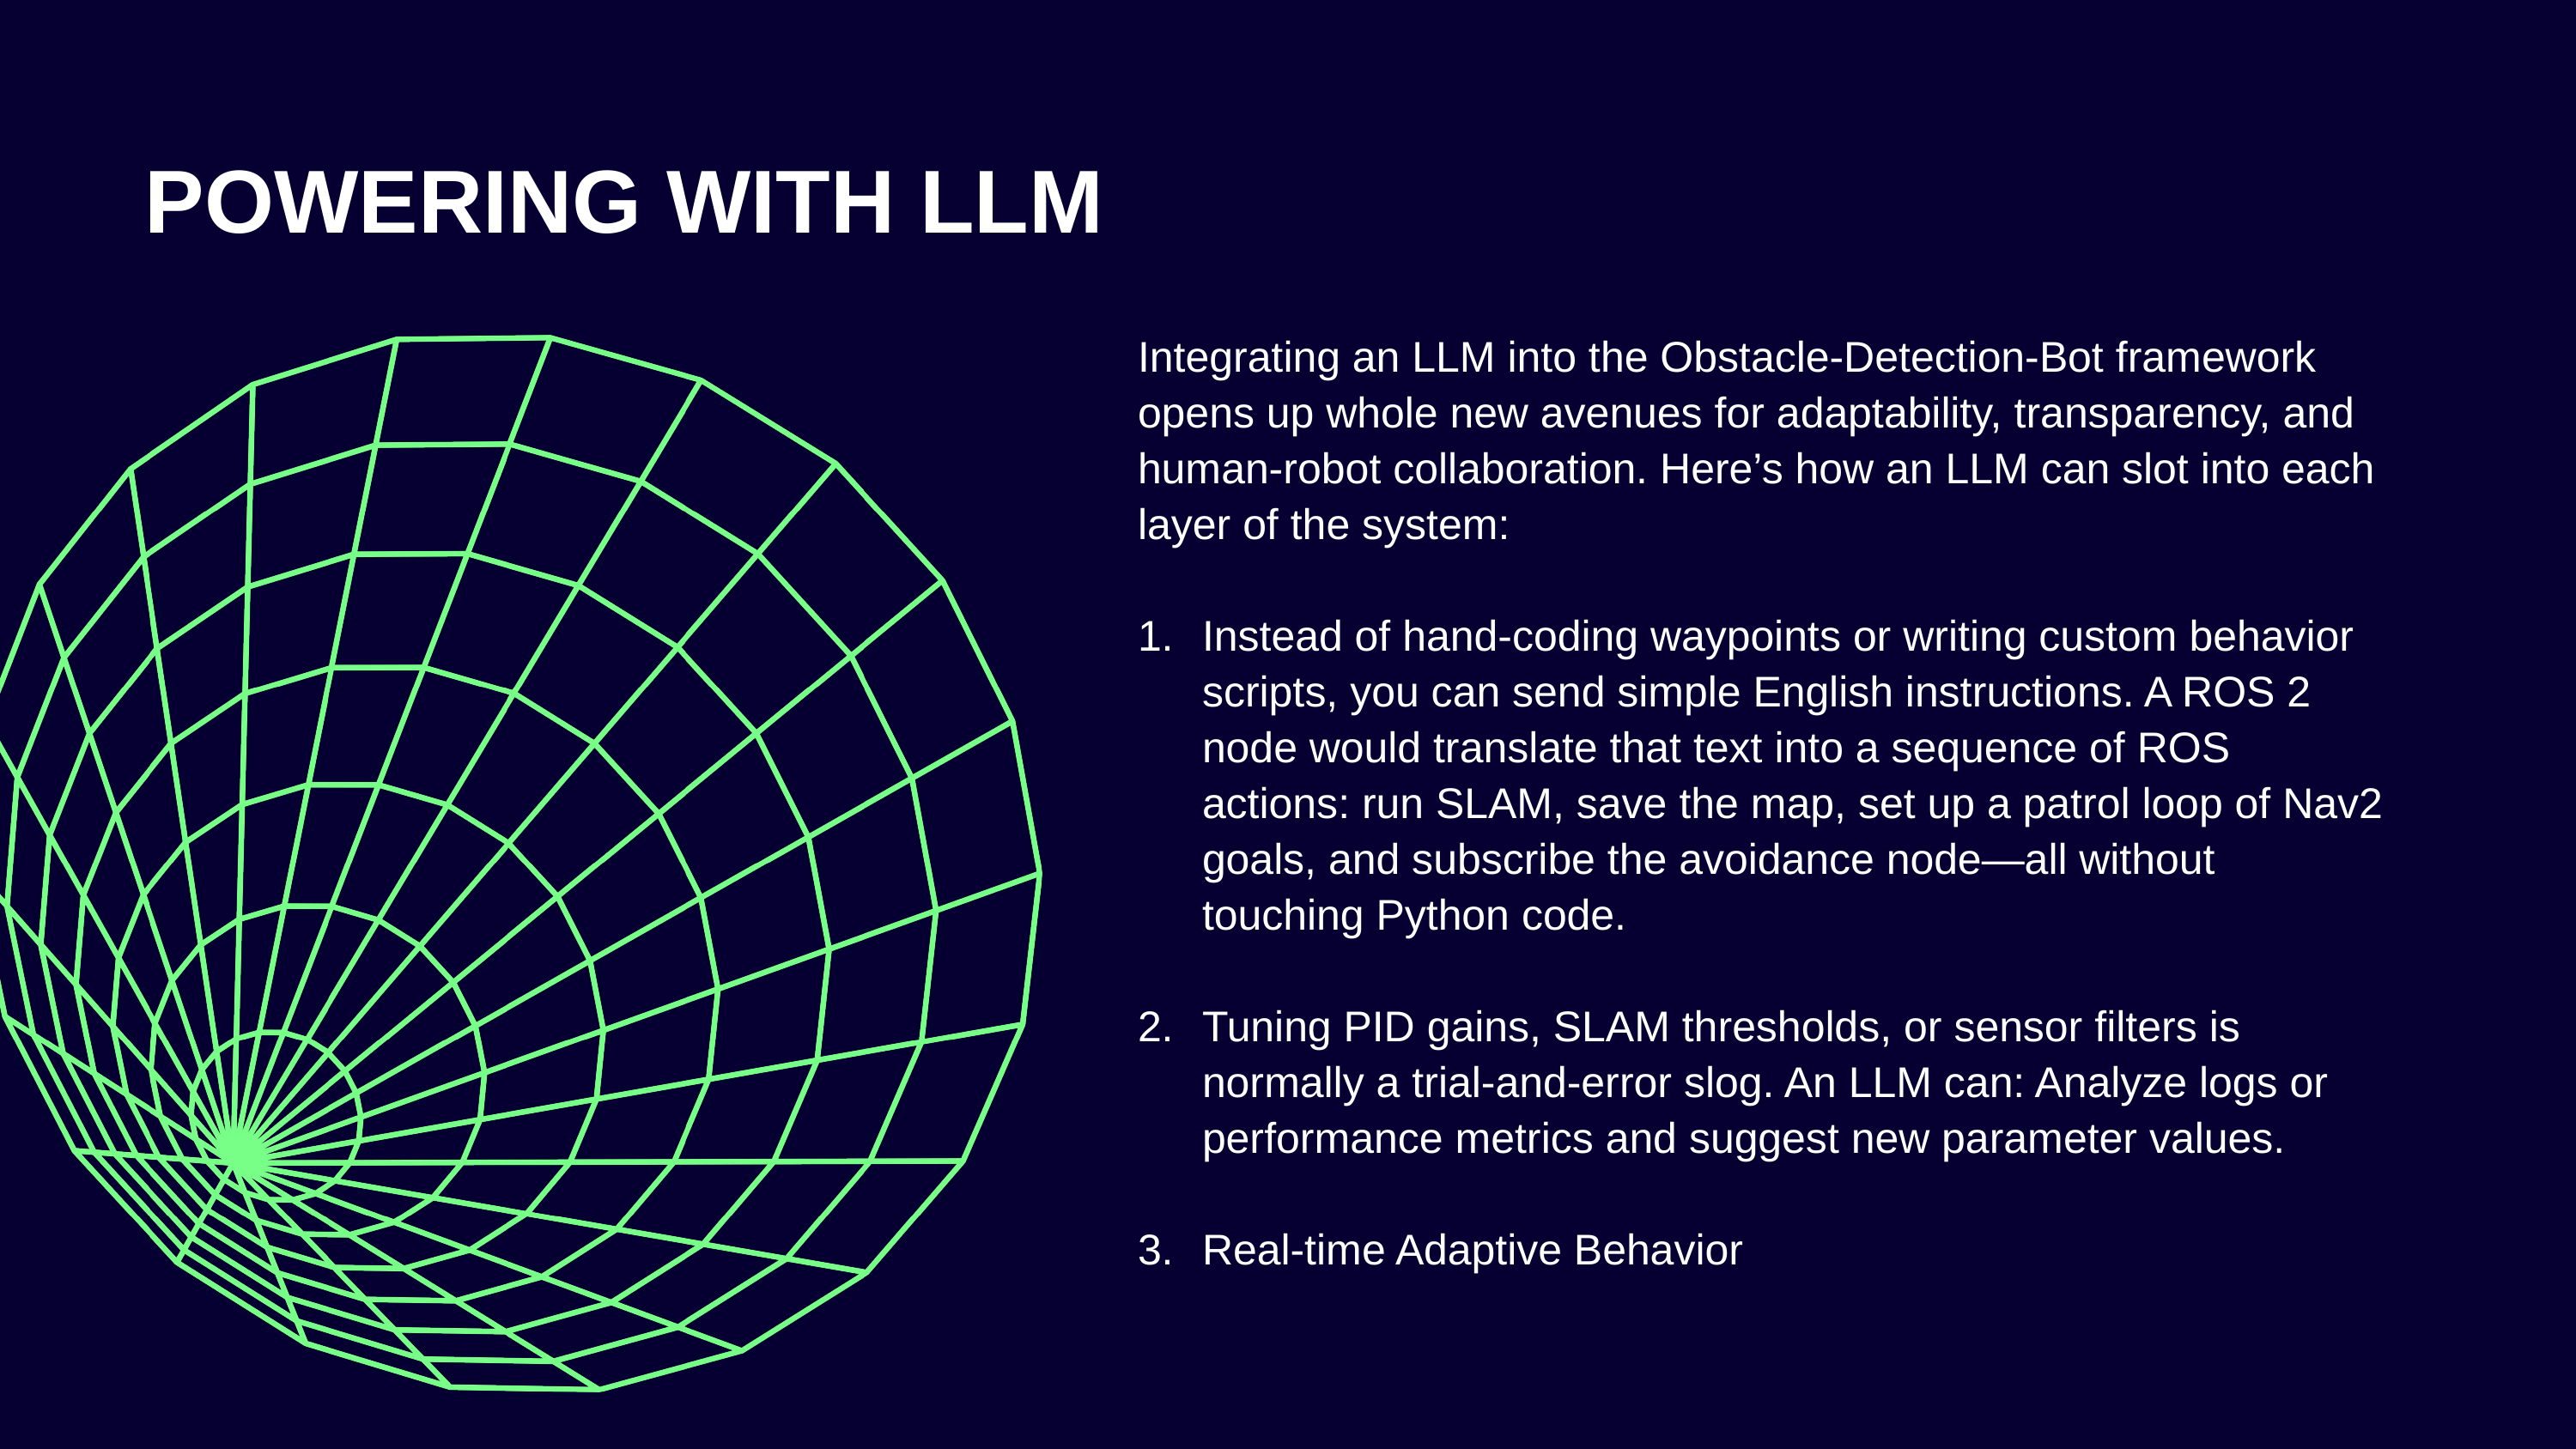

POWERING WITH LLM
Integrating an LLM into the Obstacle-Detection-Bot framework opens up whole new avenues for adaptability, transparency, and human-robot collaboration. Here’s how an LLM can slot into each layer of the system:

Instead of hand-coding waypoints or writing custom behavior scripts, you can send simple English instructions. A ROS 2 node would translate that text into a sequence of ROS actions: run SLAM, save the map, set up a patrol loop of Nav2 goals, and subscribe the avoidance node—all without touching Python code.

Tuning PID gains, SLAM thresholds, or sensor filters is normally a trial-and-error slog. An LLM can: Analyze logs or performance metrics and suggest new parameter values.

Real-time Adaptive Behavior